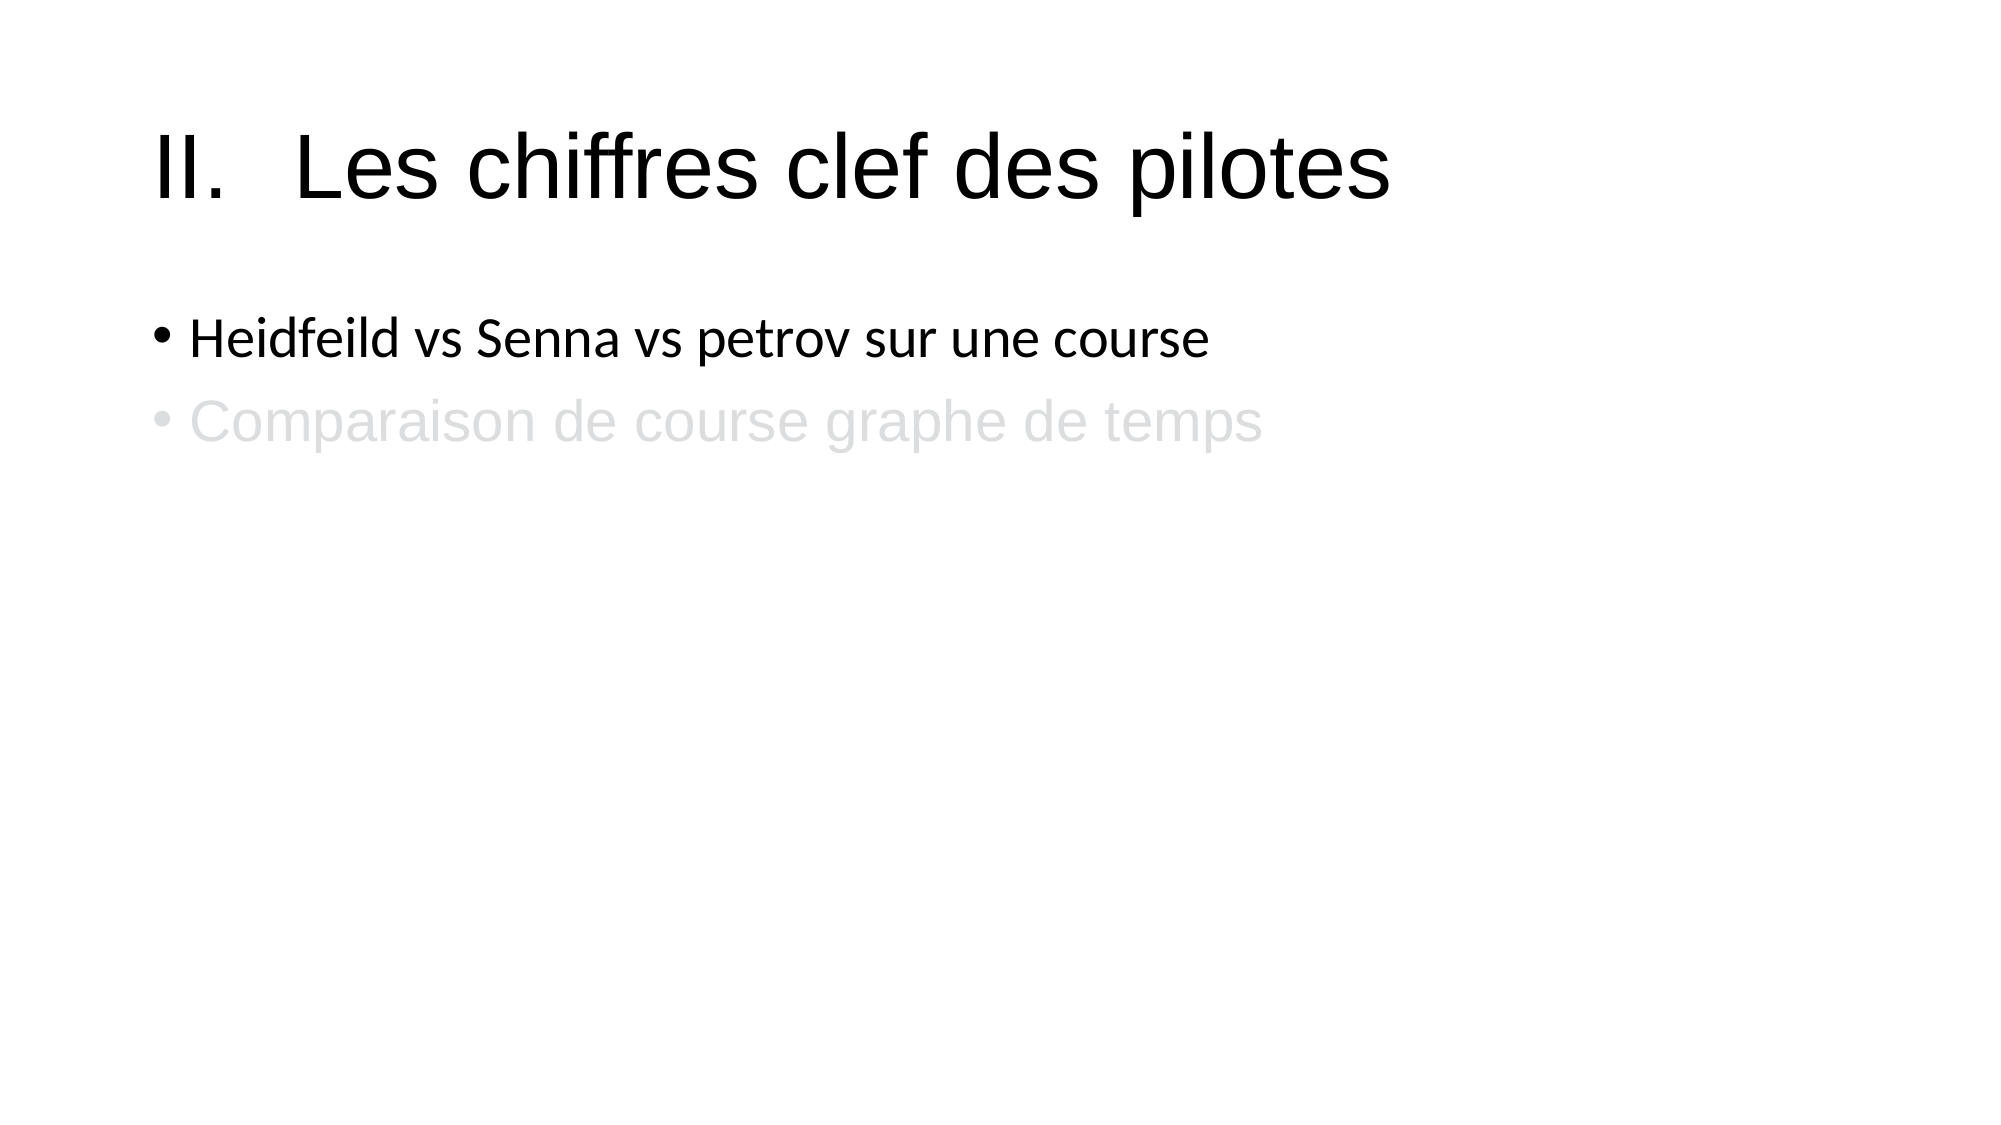

# Les chiffres clef des pilotes
Heidfeild vs Senna vs petrov sur une course
Comparaison de course graphe de temps